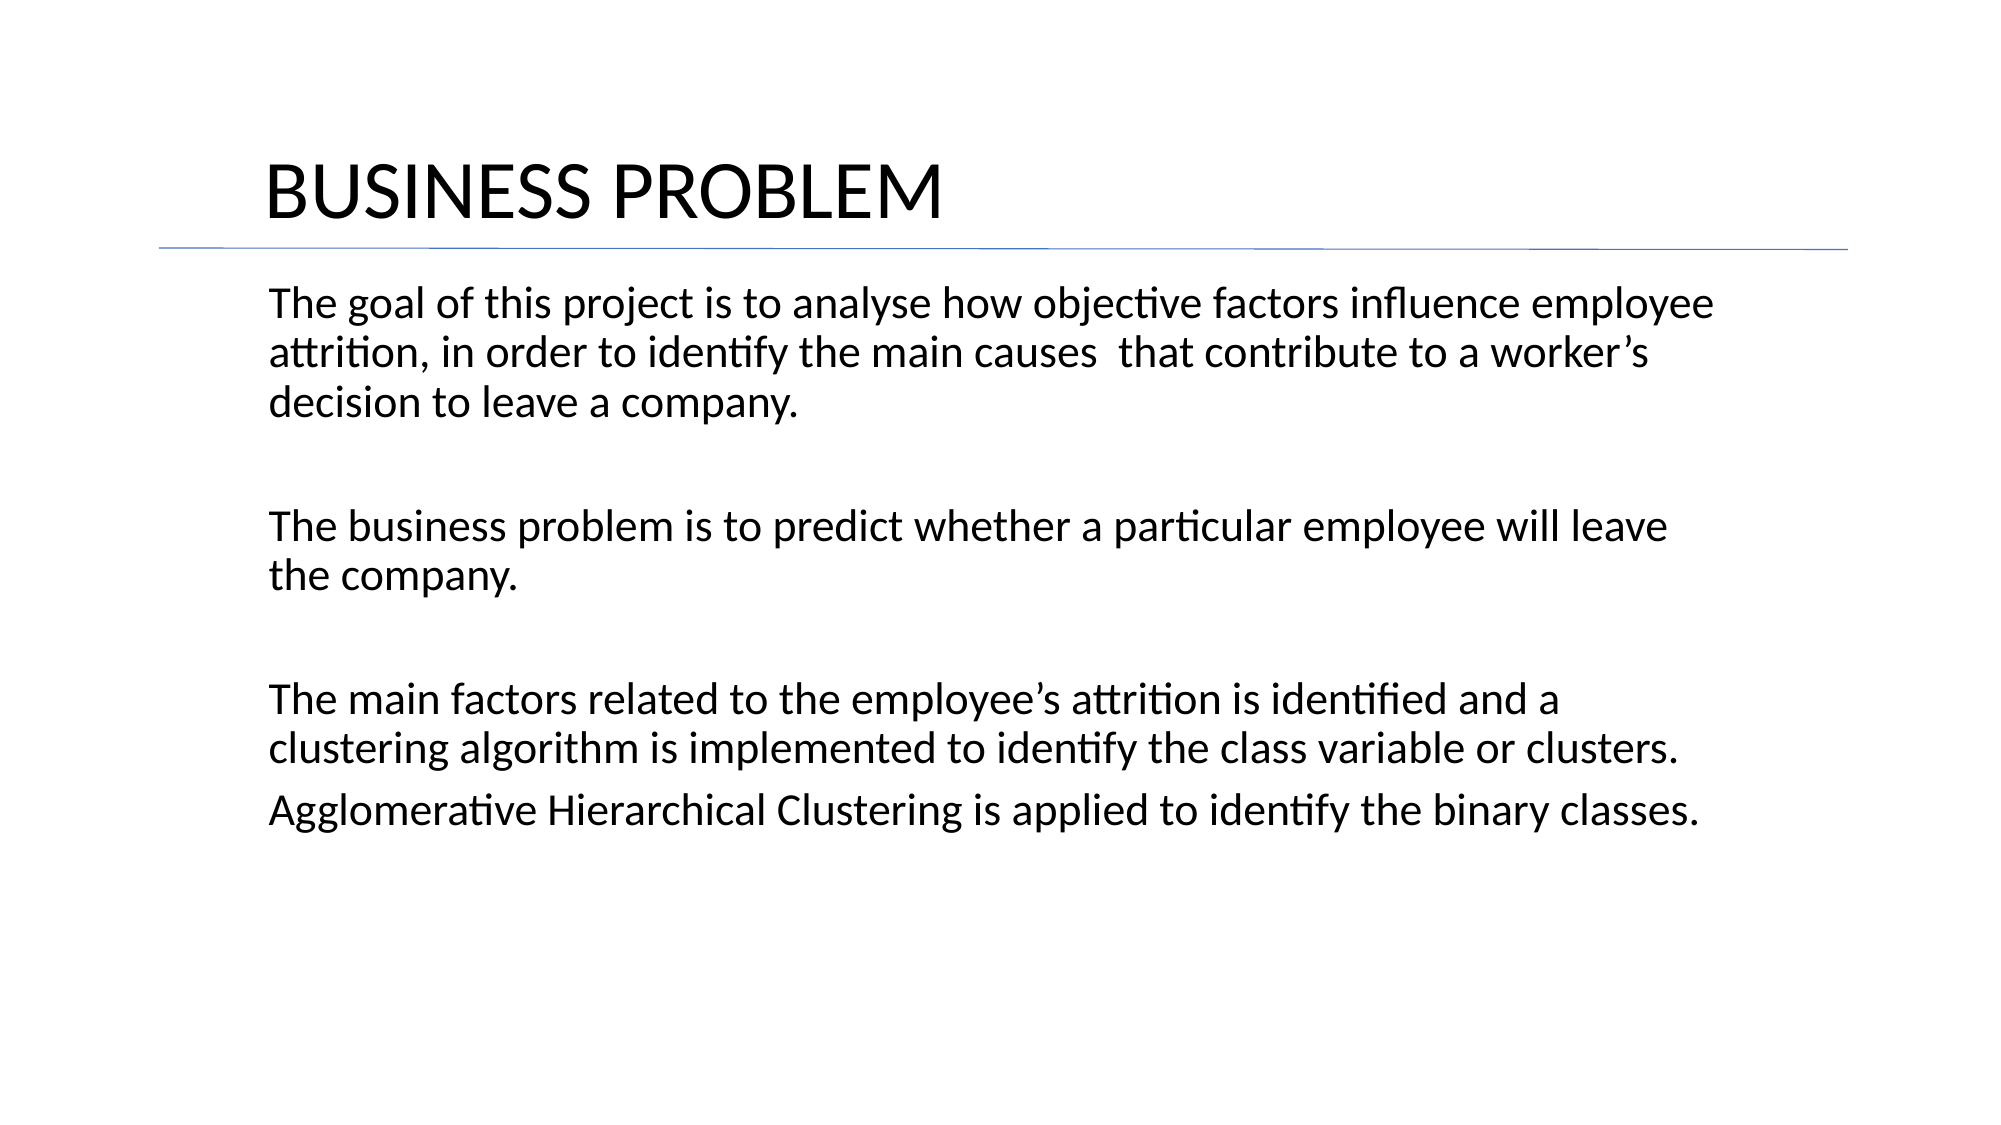

# BUSINESS PROBLEM
The goal of this project is to analyse how objective factors influence employee attrition, in order to identify the main causes  that contribute to a worker’s decision to leave a company.

The business problem is to predict whether a particular employee will leave the company.

The main factors related to the employee’s attrition is identified and a clustering algorithm is implemented to identify the class variable or clusters.
Agglomerative Hierarchical Clustering is applied to identify the binary classes.